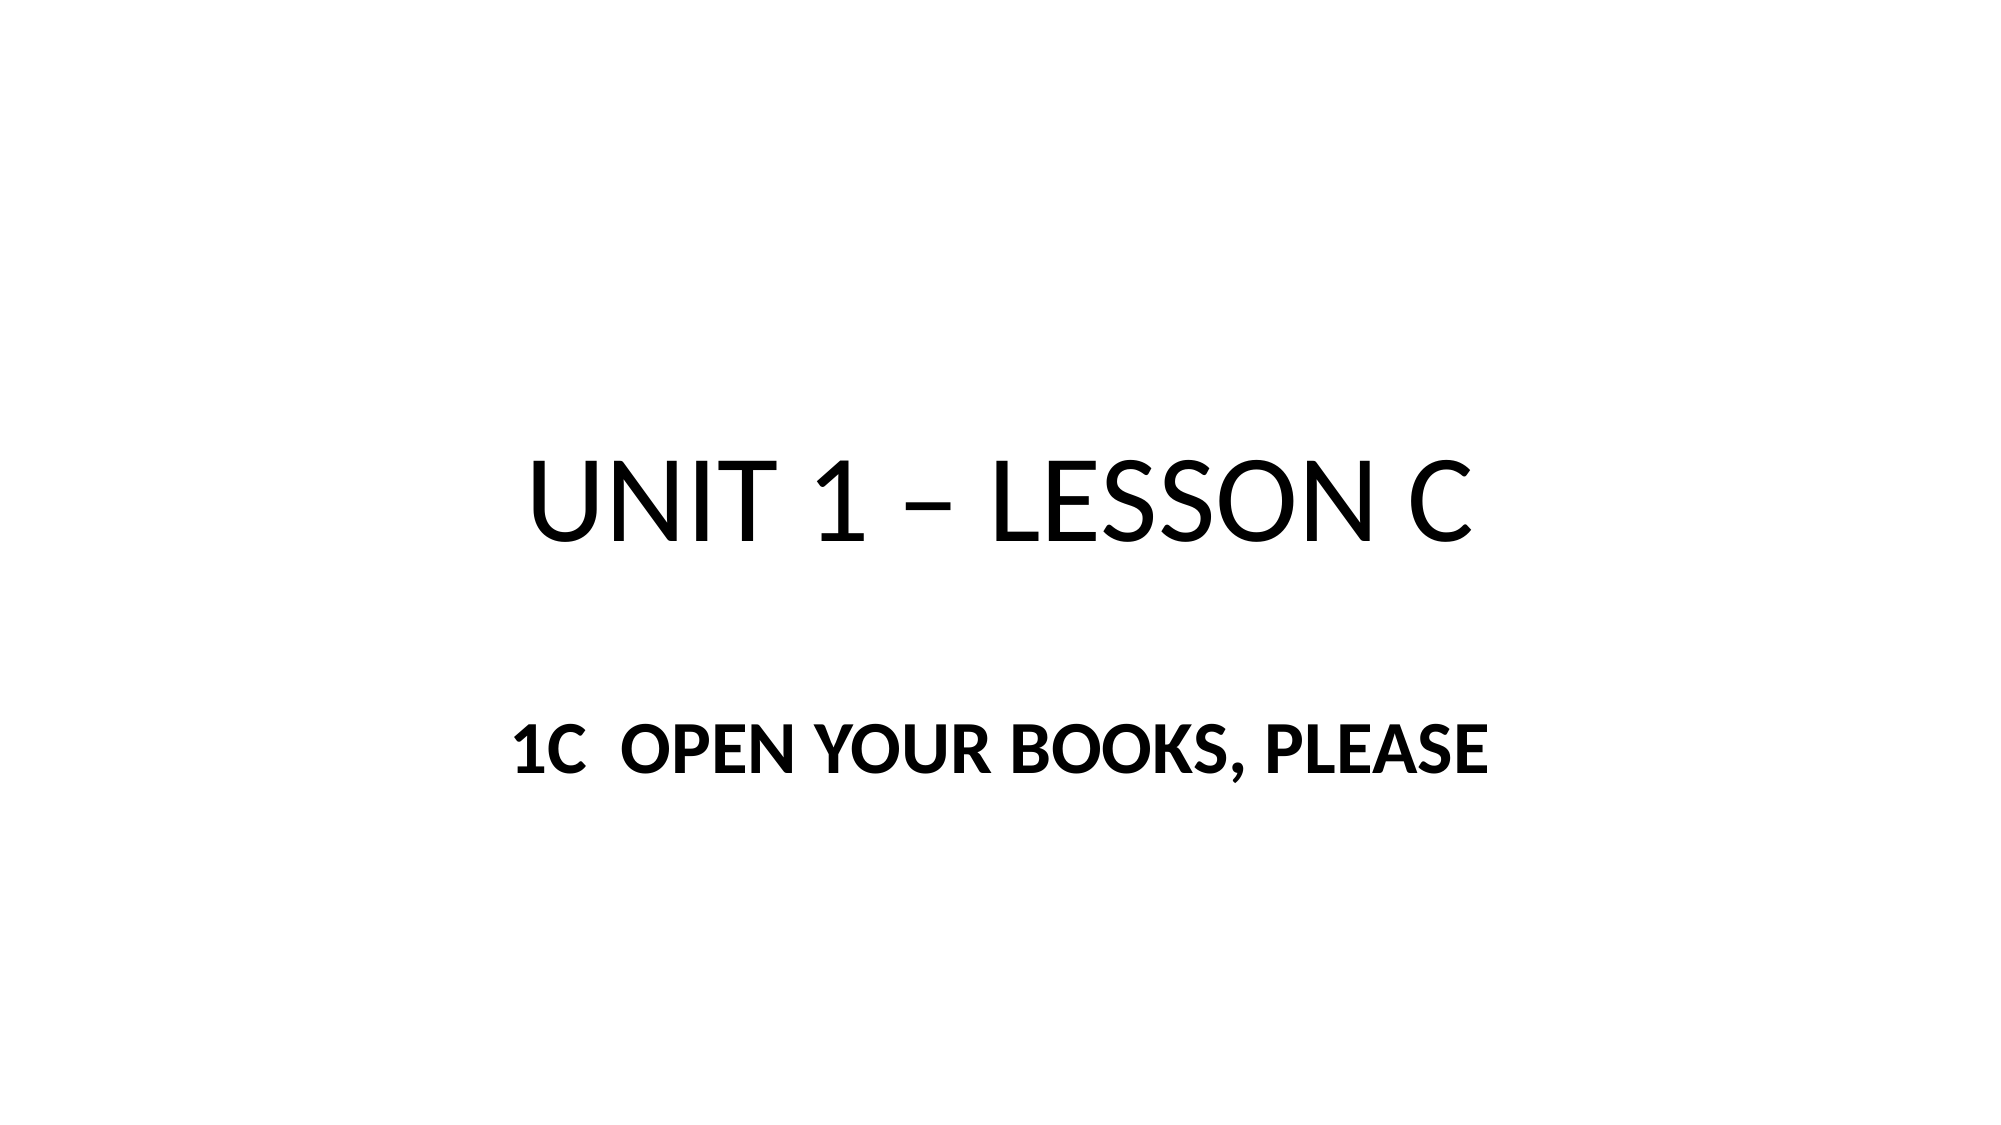

# UNIT 1 – LESSON C

1C  OPEN YOUR BOOKS, PLEASE